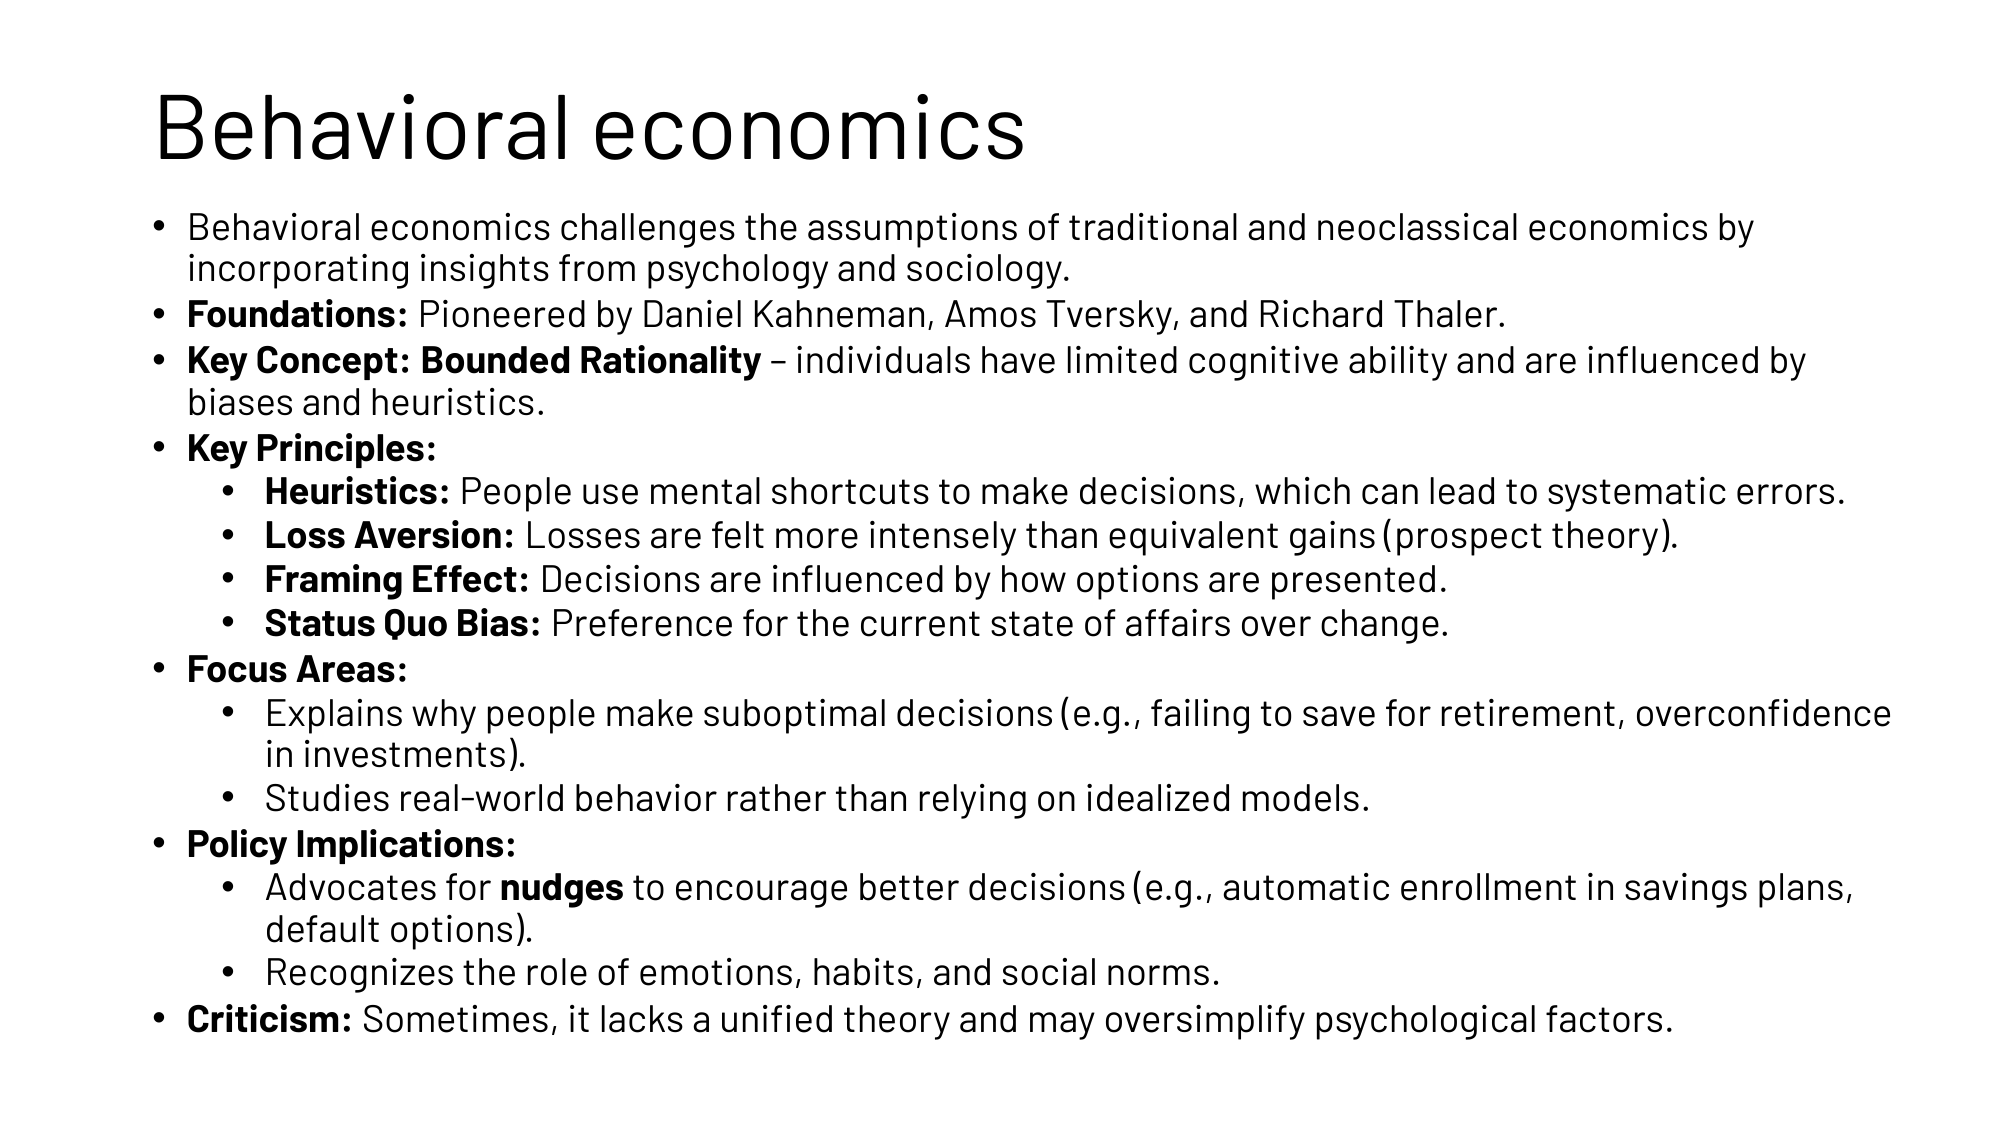

# Behavioral economics
Behavioral economics challenges the assumptions of traditional and neoclassical economics by incorporating insights from psychology and sociology.
Foundations: Pioneered by Daniel Kahneman, Amos Tversky, and Richard Thaler.
Key Concept: Bounded Rationality – individuals have limited cognitive ability and are influenced by biases and heuristics.
Key Principles:
Heuristics: People use mental shortcuts to make decisions, which can lead to systematic errors.
Loss Aversion: Losses are felt more intensely than equivalent gains (prospect theory).
Framing Effect: Decisions are influenced by how options are presented.
Status Quo Bias: Preference for the current state of affairs over change.
Focus Areas:
Explains why people make suboptimal decisions (e.g., failing to save for retirement, overconfidence in investments).
Studies real-world behavior rather than relying on idealized models.
Policy Implications:
Advocates for nudges to encourage better decisions (e.g., automatic enrollment in savings plans, default options).
Recognizes the role of emotions, habits, and social norms.
Criticism: Sometimes, it lacks a unified theory and may oversimplify psychological factors.